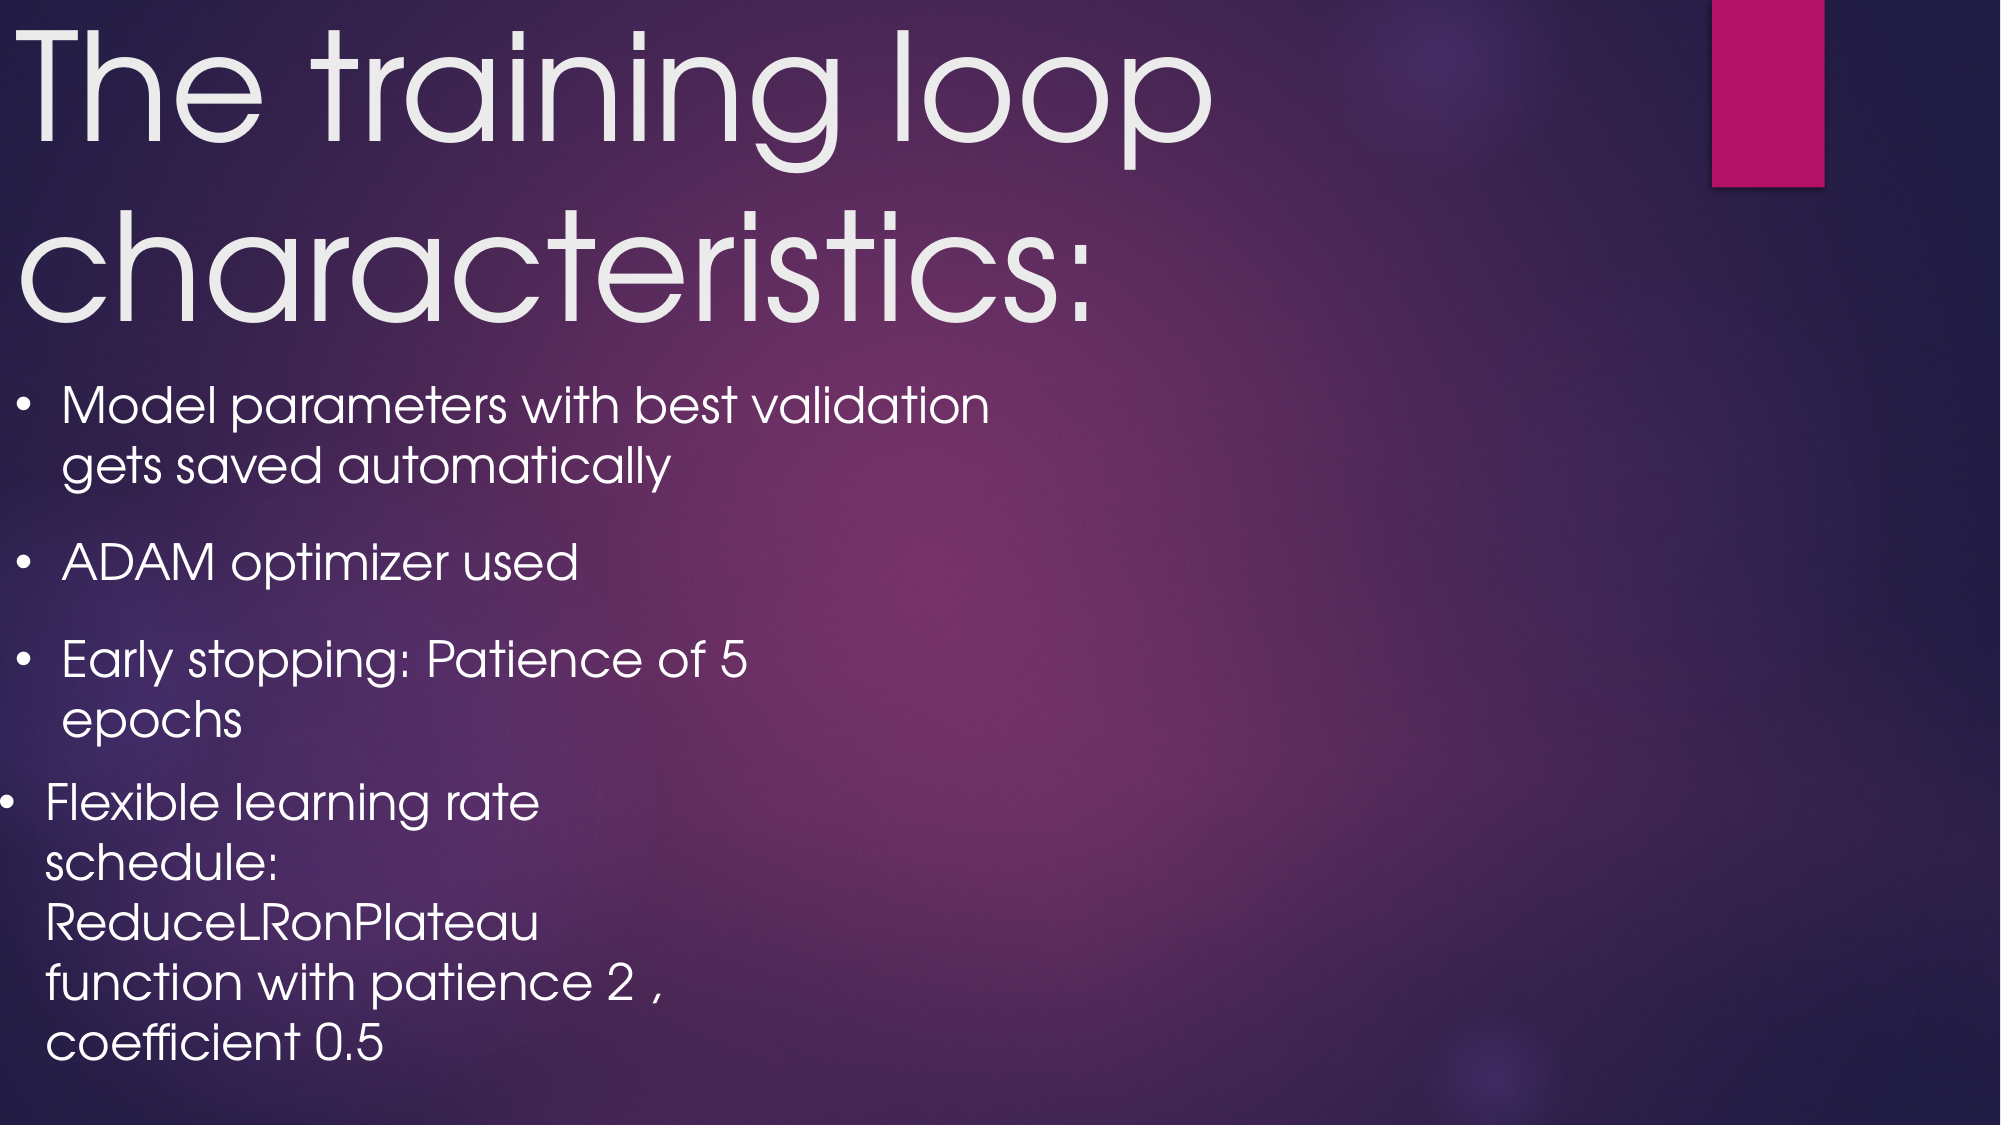

# The training loop characteristics:
Model parameters with best validation gets saved automatically
ADAM optimizer used
Early stopping: Patience of 5 epochs
Flexible learning rate schedule: ReduceLRonPlateau function with patience 2 , coefficient 0.5